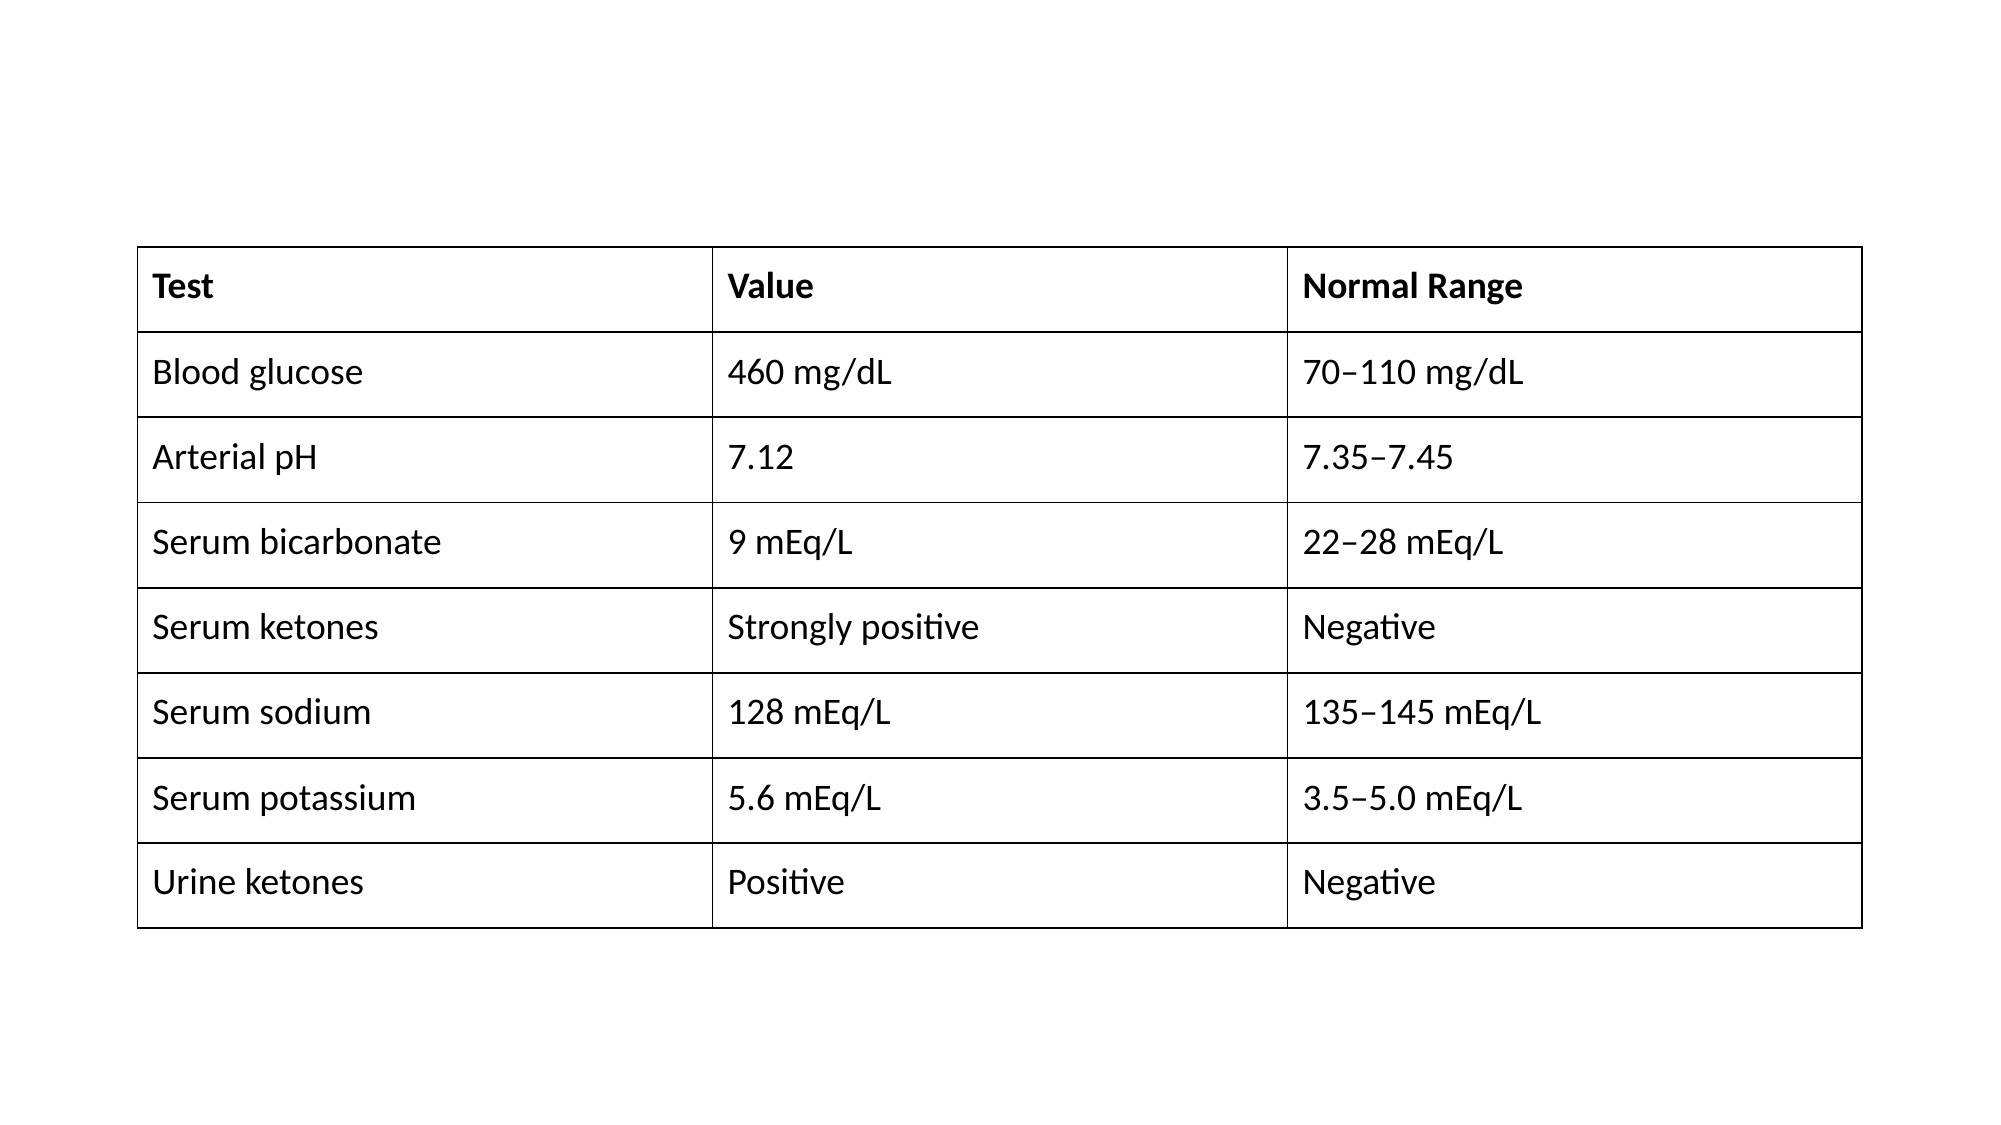

#
| Test | Value | Normal Range |
| --- | --- | --- |
| Blood glucose | 460 mg/dL | 70–110 mg/dL |
| Arterial pH | 7.12 | 7.35–7.45 |
| Serum bicarbonate | 9 mEq/L | 22–28 mEq/L |
| Serum ketones | Strongly positive | Negative |
| Serum sodium | 128 mEq/L | 135–145 mEq/L |
| Serum potassium | 5.6 mEq/L | 3.5–5.0 mEq/L |
| Urine ketones | Positive | Negative |